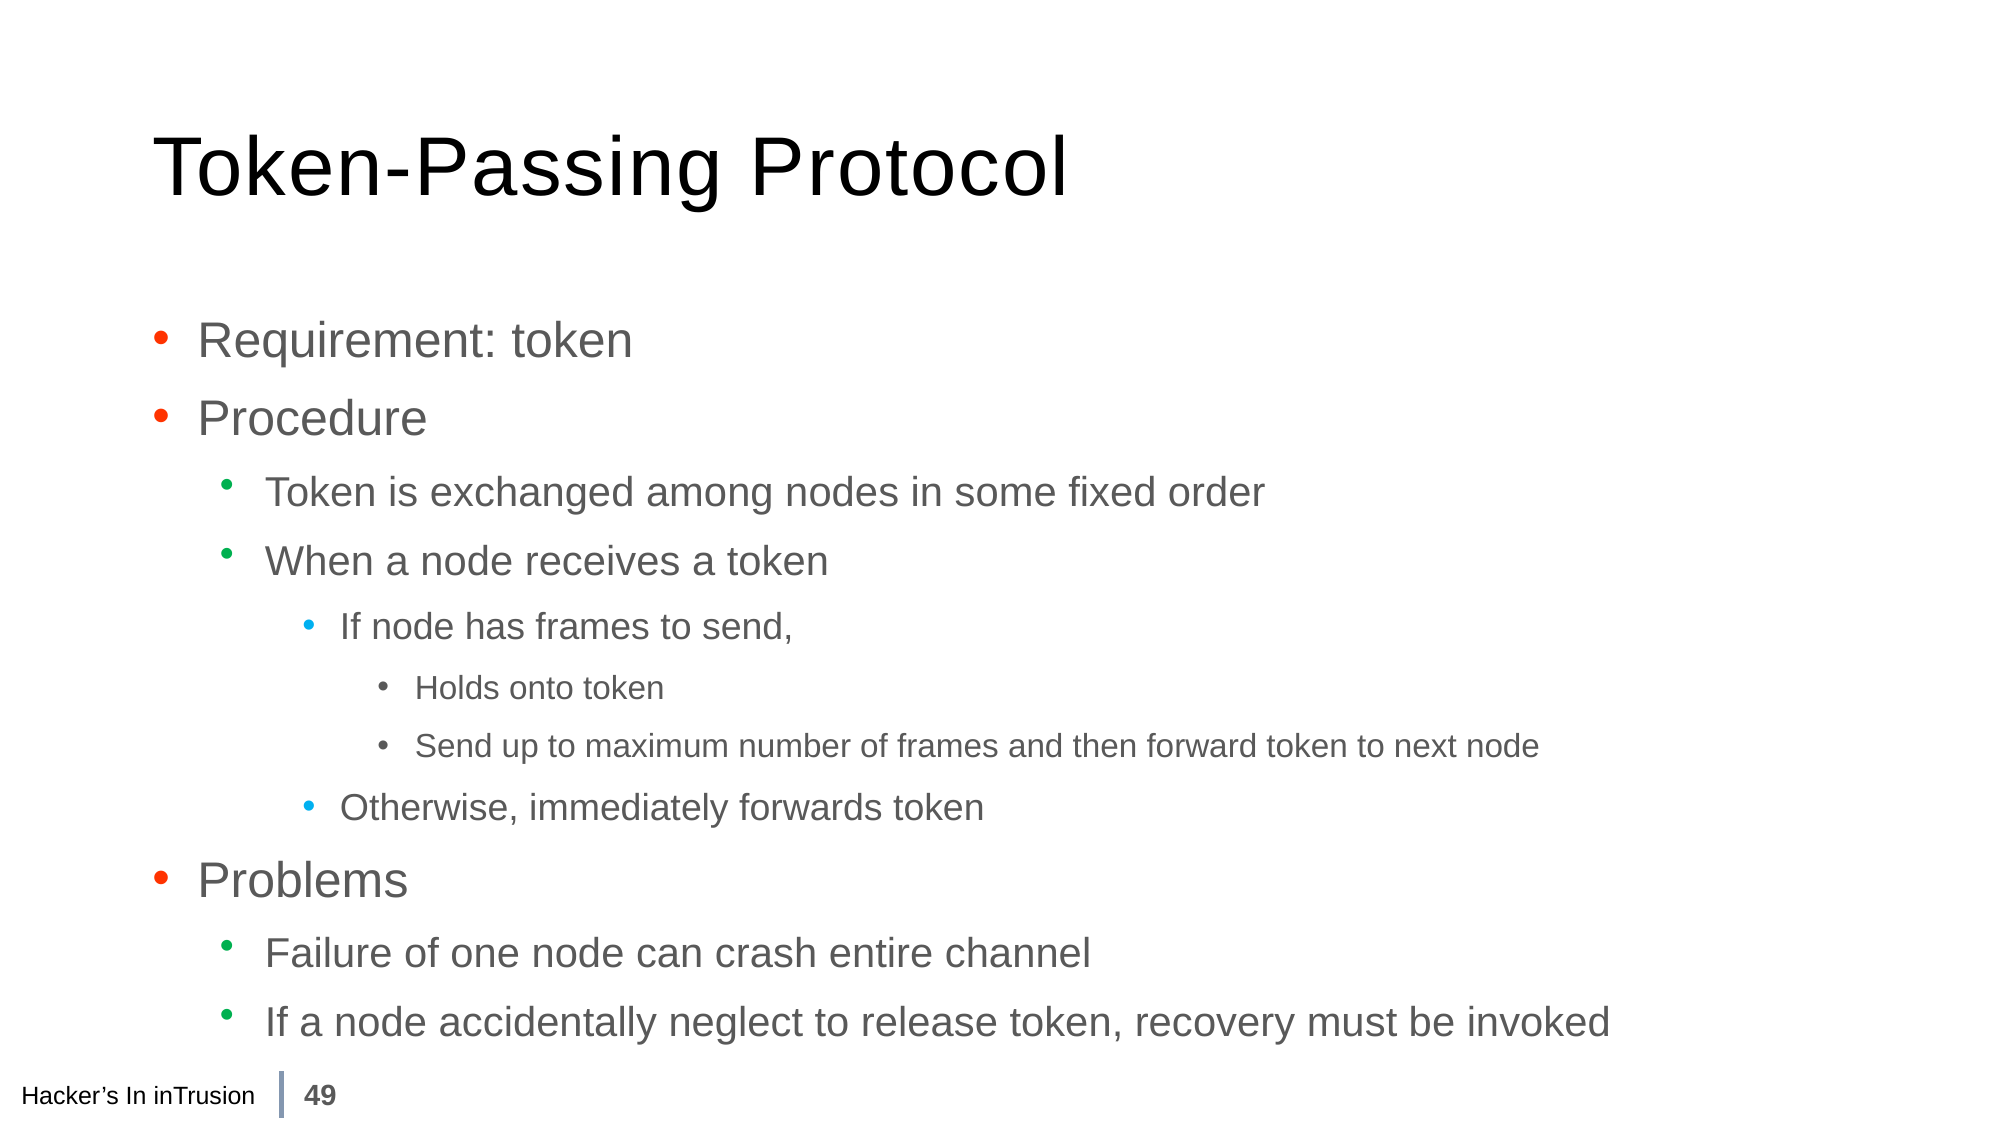

# Token-Passing Protocol
Requirement: token
Procedure
Token is exchanged among nodes in some fixed order
When a node receives a token
If node has frames to send,
Holds onto token
Send up to maximum number of frames and then forward token to next node
Otherwise, immediately forwards token
Problems
Failure of one node can crash entire channel
If a node accidentally neglect to release token, recovery must be invoked